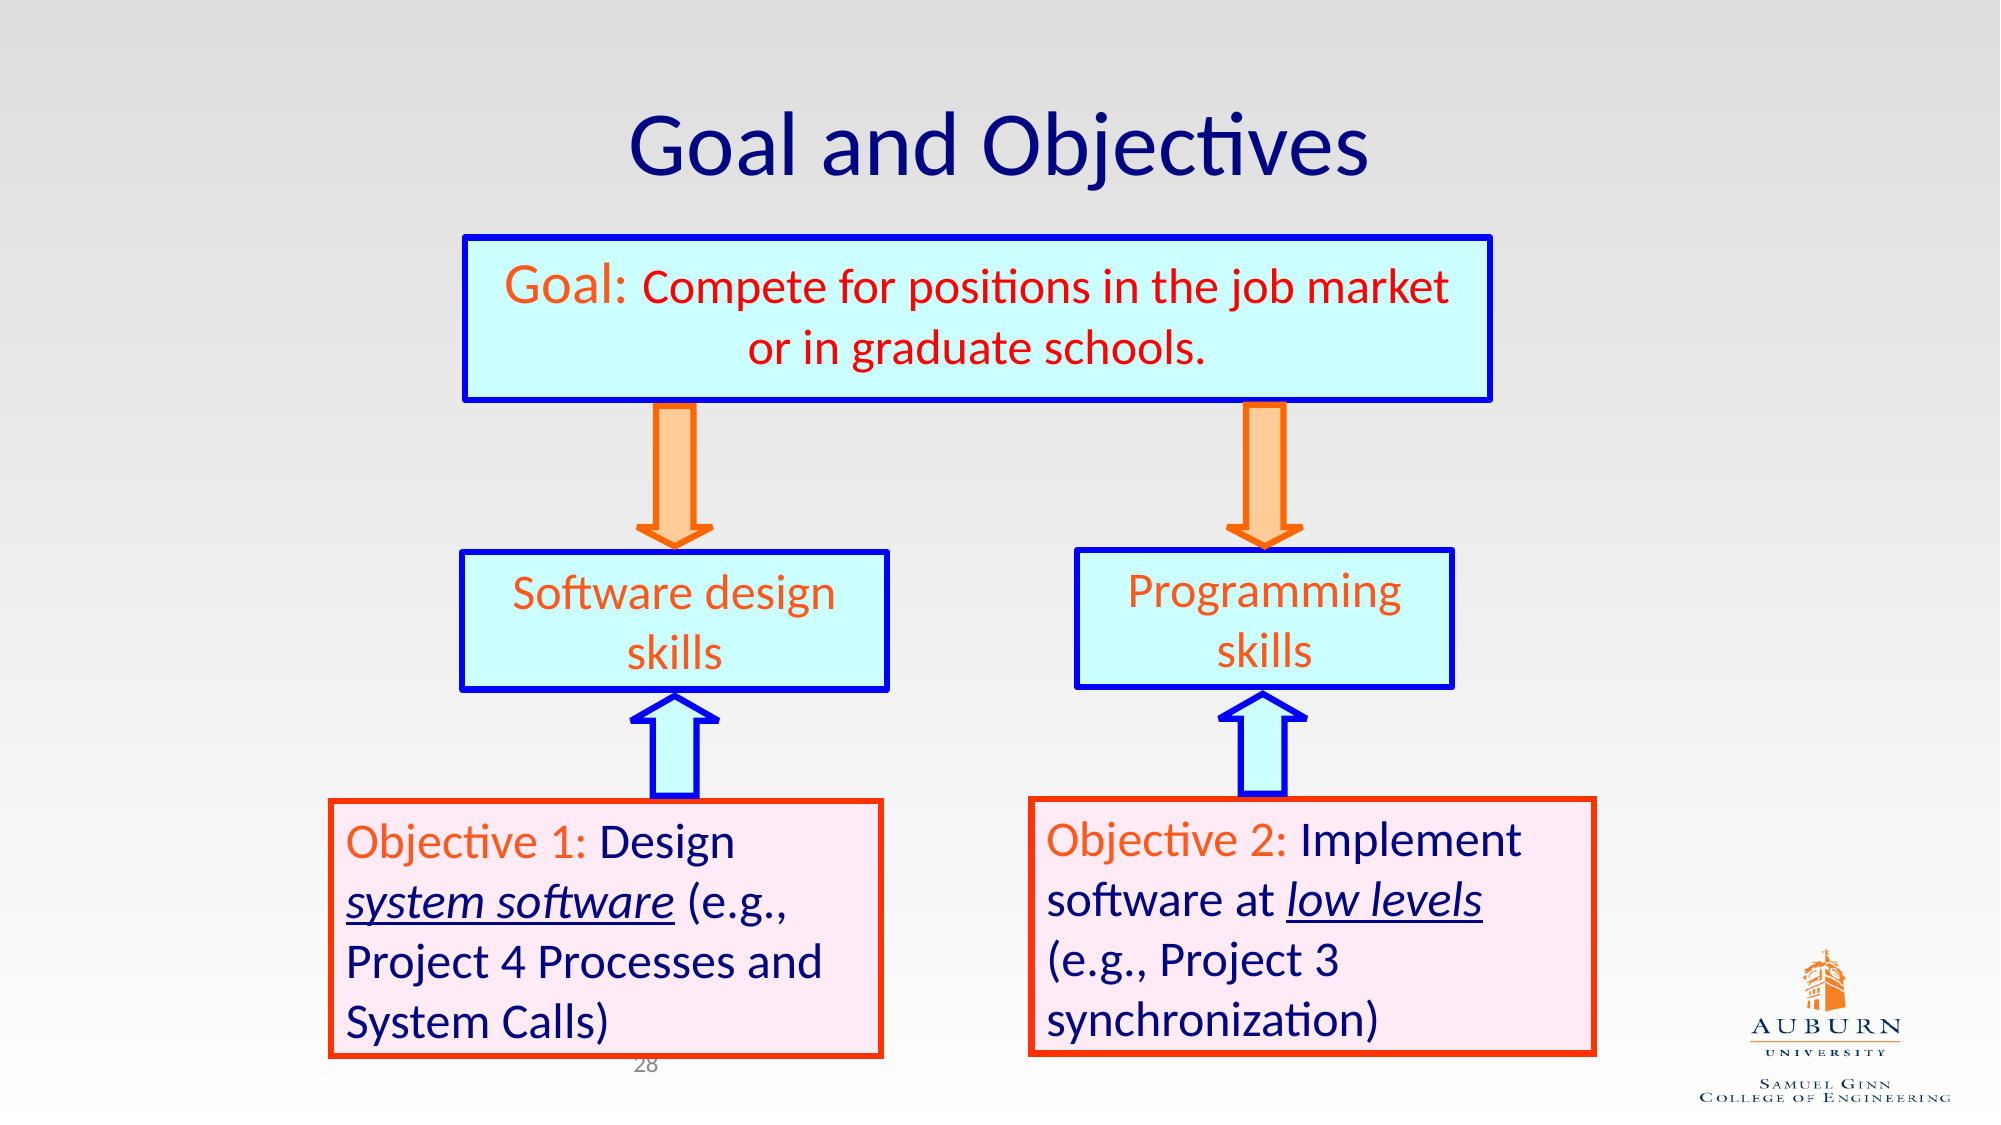

# Goal and Objectives
Goal: Compete for positions in the job market or in graduate schools.

Programming skills

Software design skills

Objective 2: Implement  software at low levels (e.g., Project 3 synchronization)

Objective 1: Design system software (e.g., Project 4 Processes and System Calls)
28